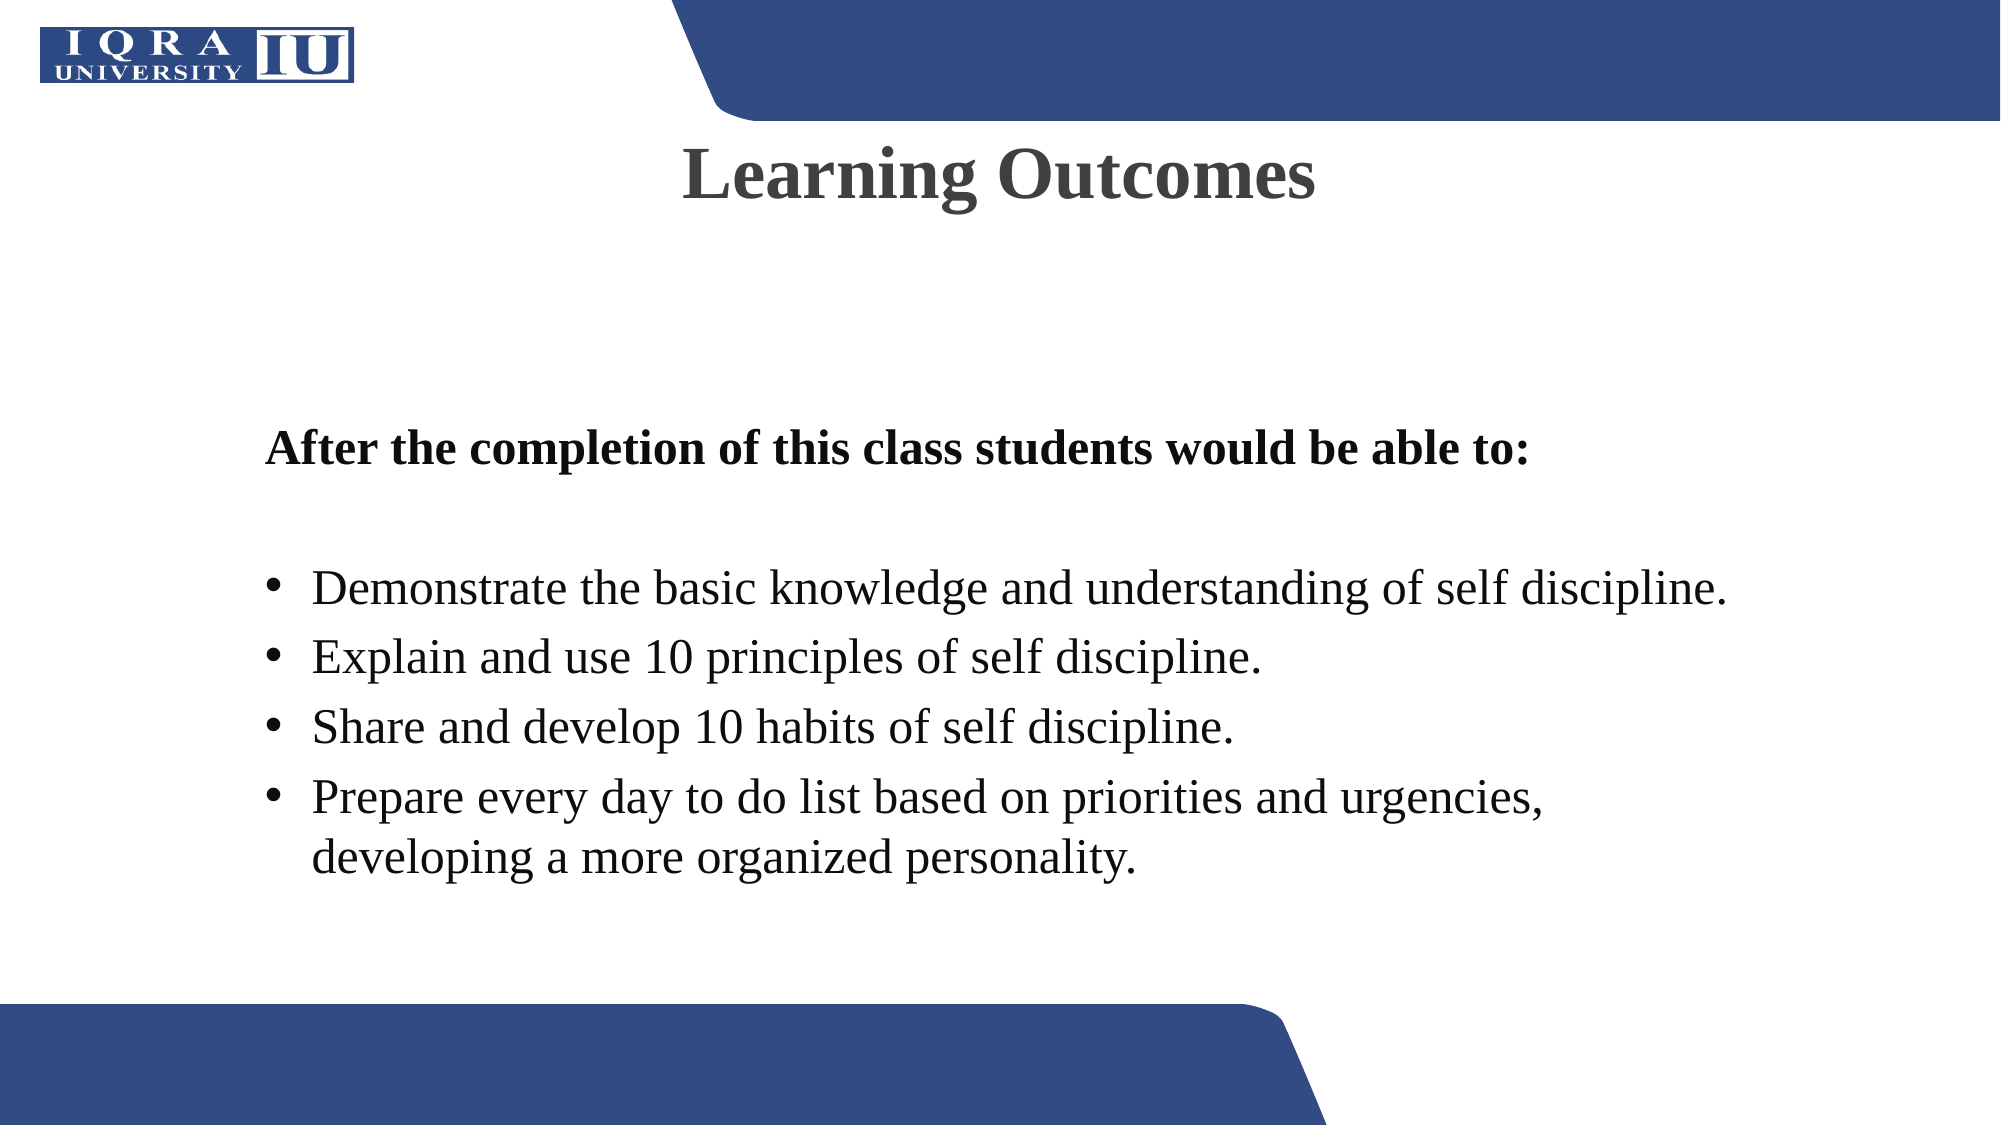

Learning Outcomes

After the completion of this class students would be able to:

Demonstrate the basic knowledge and understanding of self discipline.
Explain and use 10 principles of self discipline.
Share and develop 10 habits of self discipline.
Prepare every day to do list based on priorities and urgencies, developing a more organized personality.